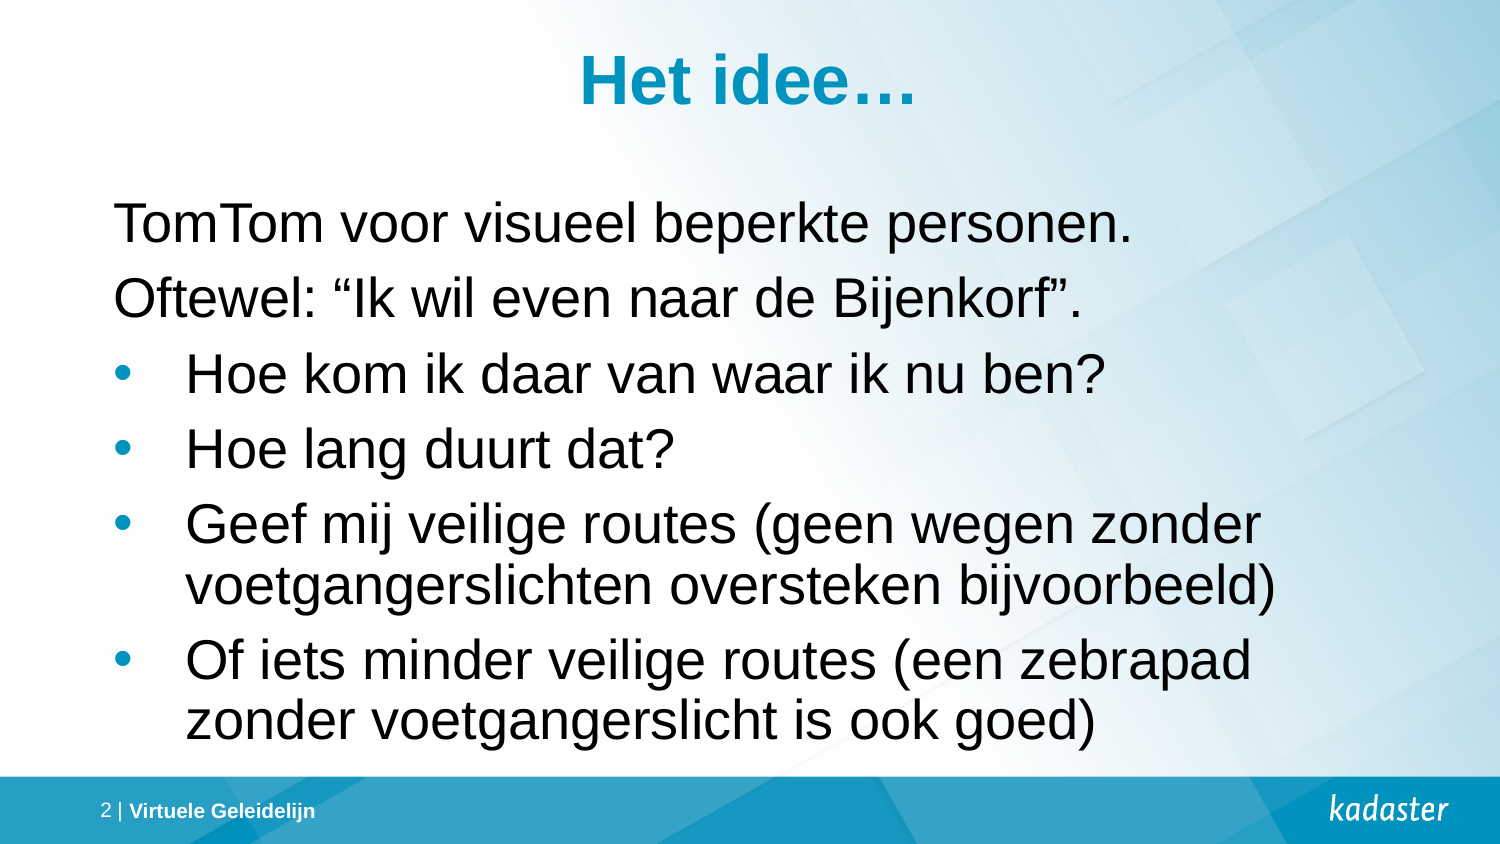

# Het idee…
TomTom voor visueel beperkte personen.
Oftewel: “Ik wil even naar de Bijenkorf”.
Hoe kom ik daar van waar ik nu ben?
Hoe lang duurt dat?
Geef mij veilige routes (geen wegen zonder voetgangerslichten oversteken bijvoorbeeld)
Of iets minder veilige routes (een zebrapad zonder voetgangerslicht is ook goed)
Virtuele Geleidelijn